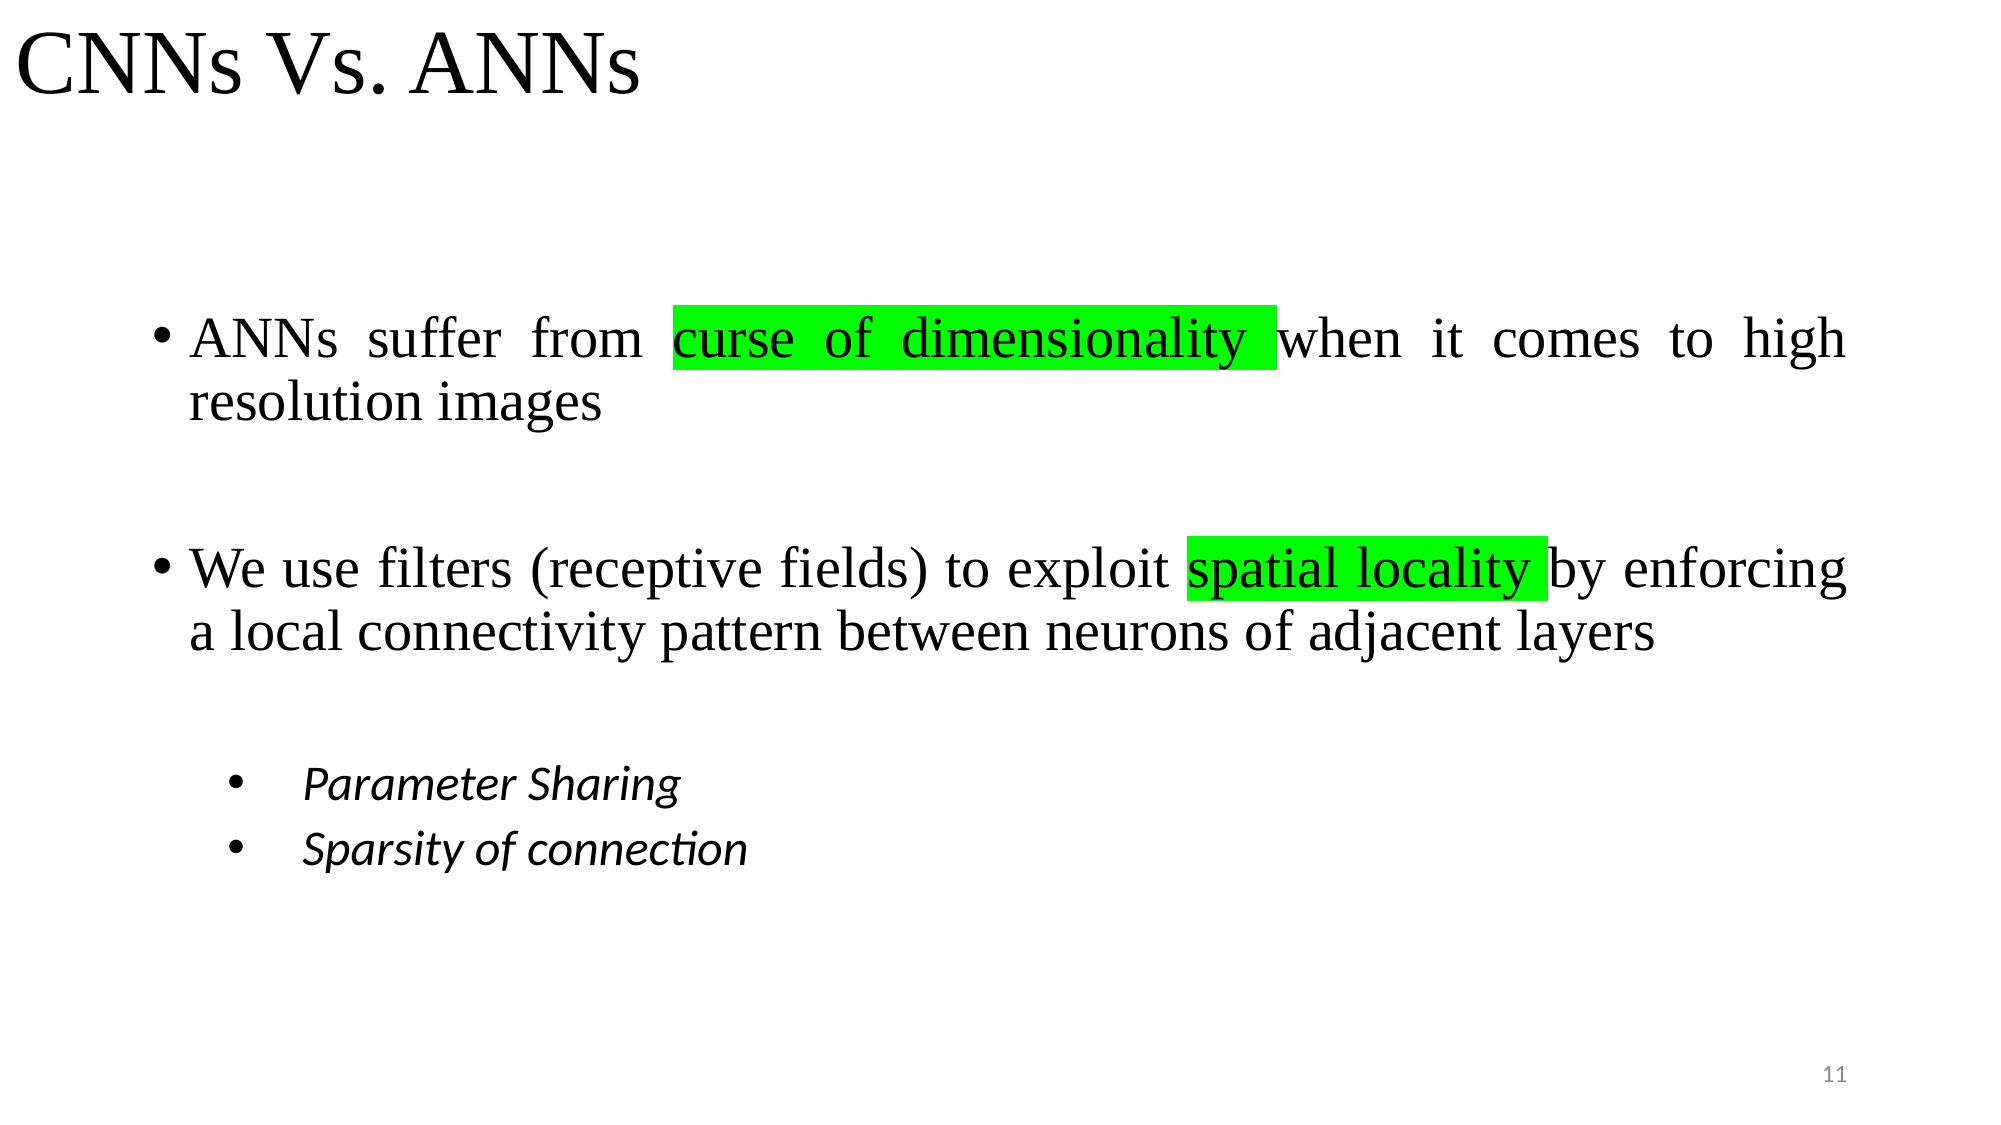

# CNNs Vs. ANNs
ANNs suffer from curse of dimensionality when it comes to high resolution images

We use filters (receptive fields) to exploit spatial locality by enforcing a local connectivity pattern between neurons of adjacent layers

Parameter Sharing
Sparsity of connection

11